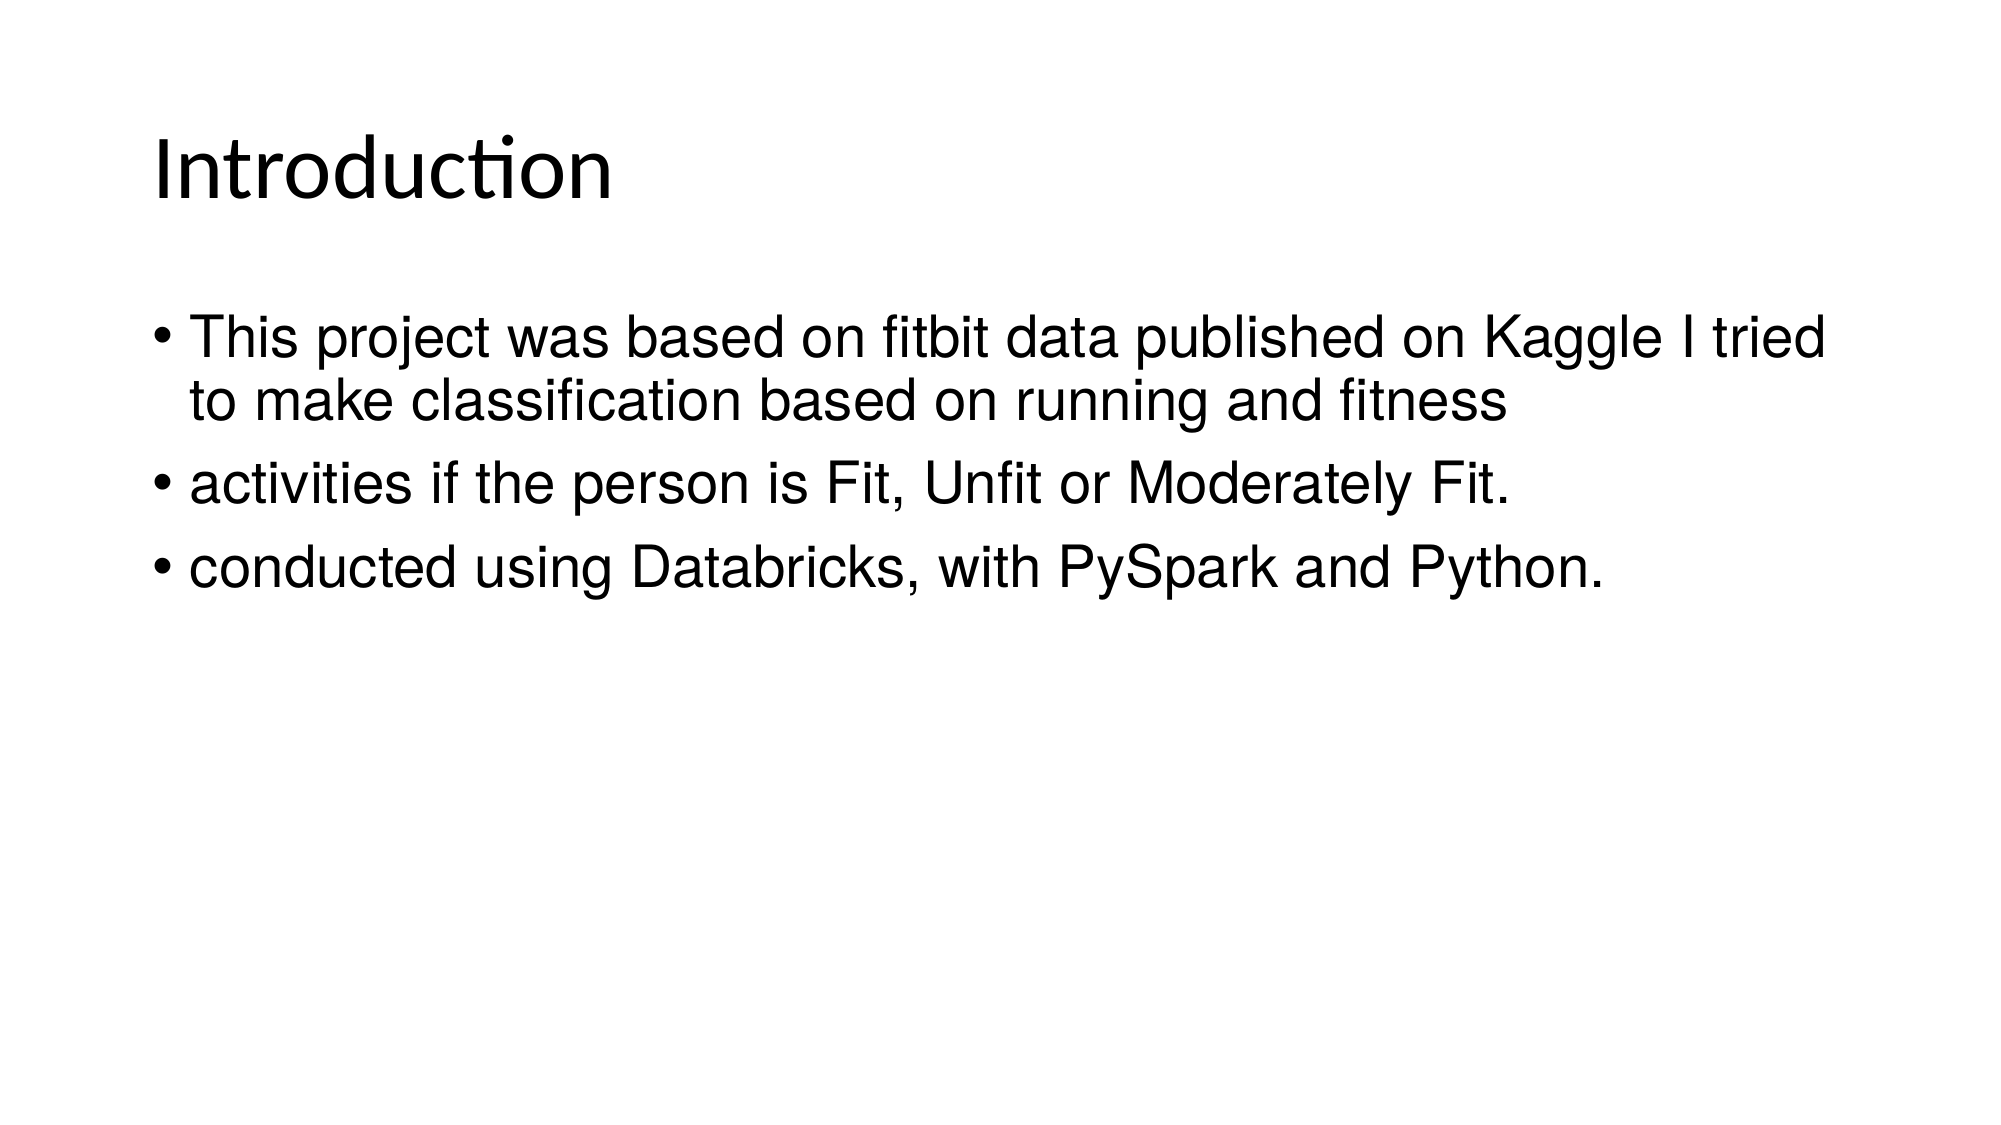

# Introduction
This project was based on fitbit data published on Kaggle I tried to make classification based on running and fitness
activities if the person is Fit, Unfit or Moderately Fit.
conducted using Databricks, with PySpark and Python.